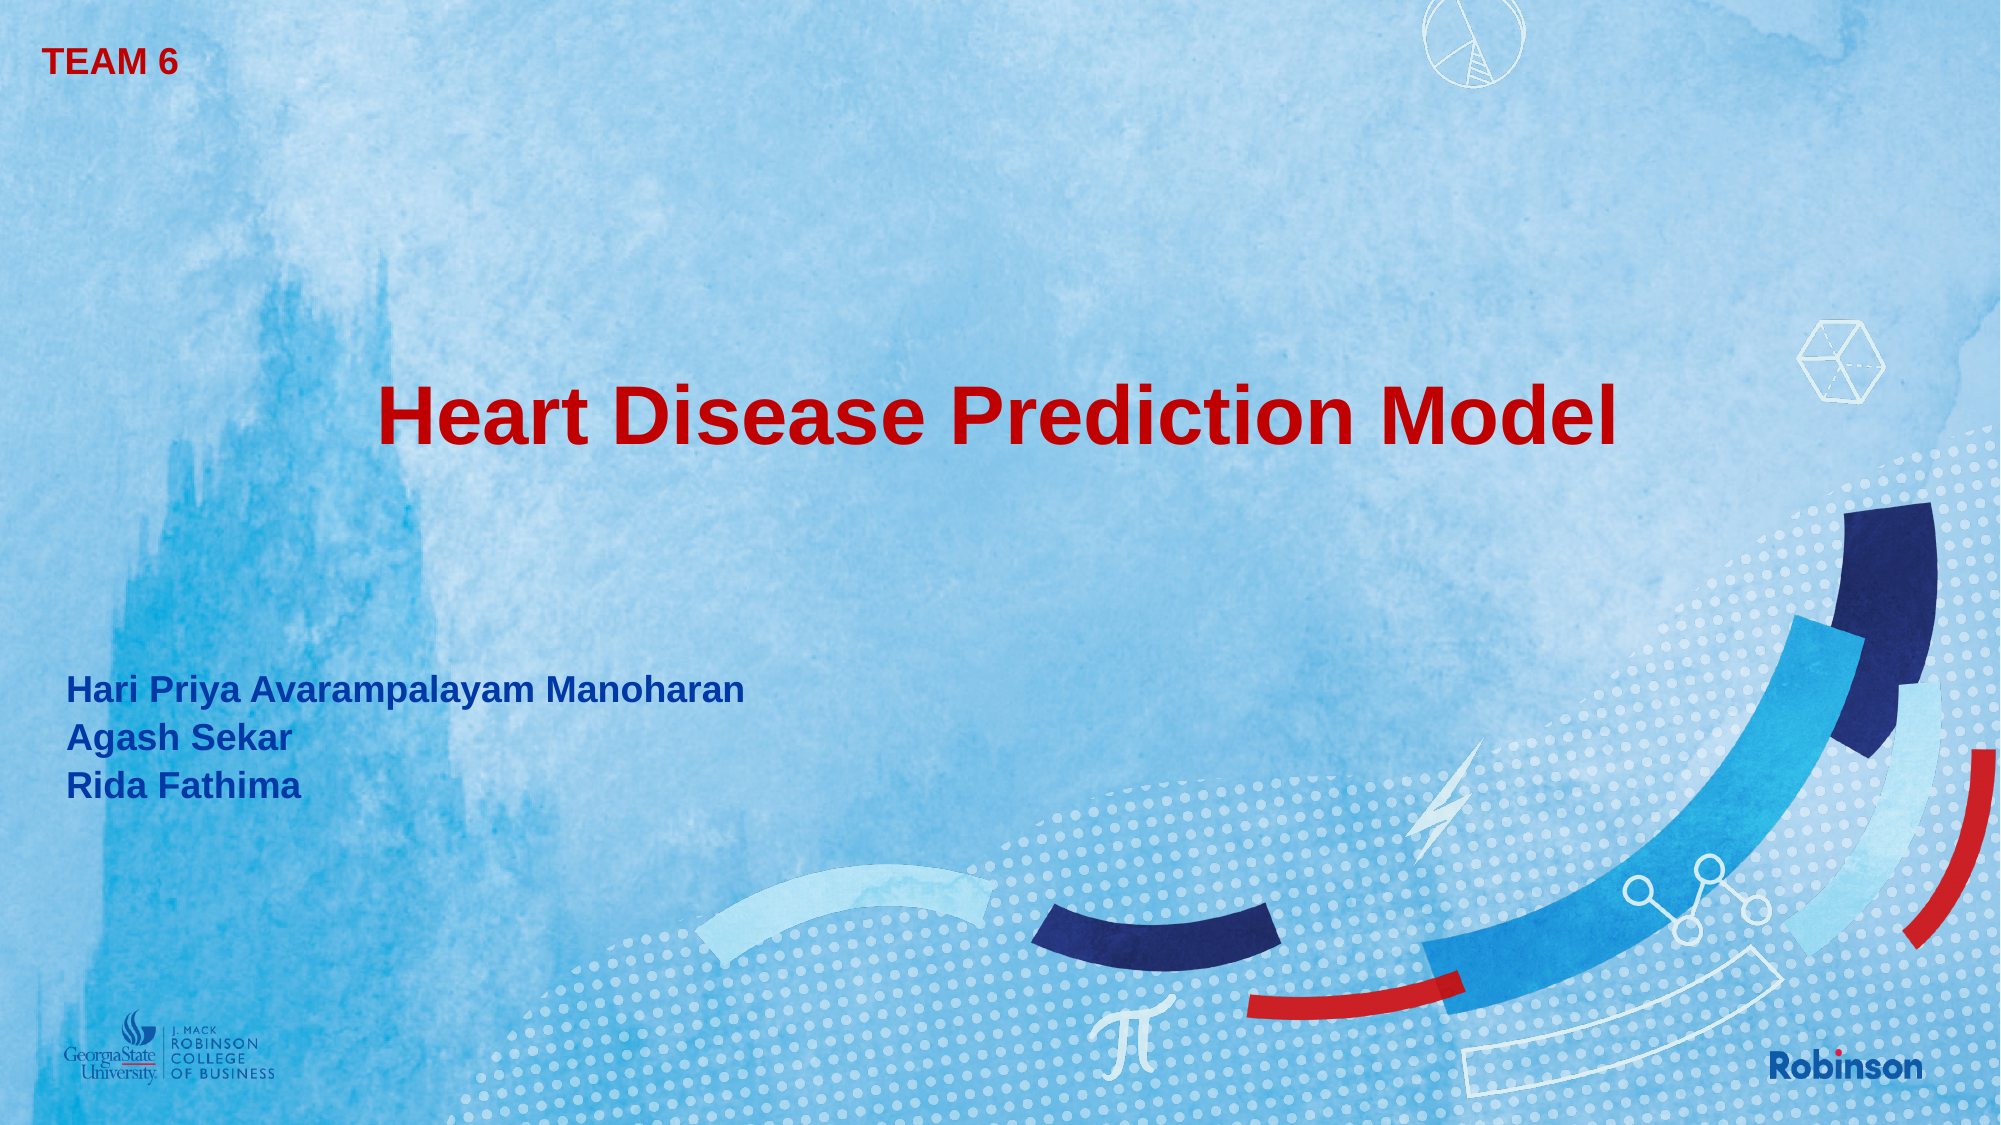

TEAM 6
Heart Disease Prediction Model
Hari Priya Avarampalayam Manoharan
Agash Sekar
Rida Fathima